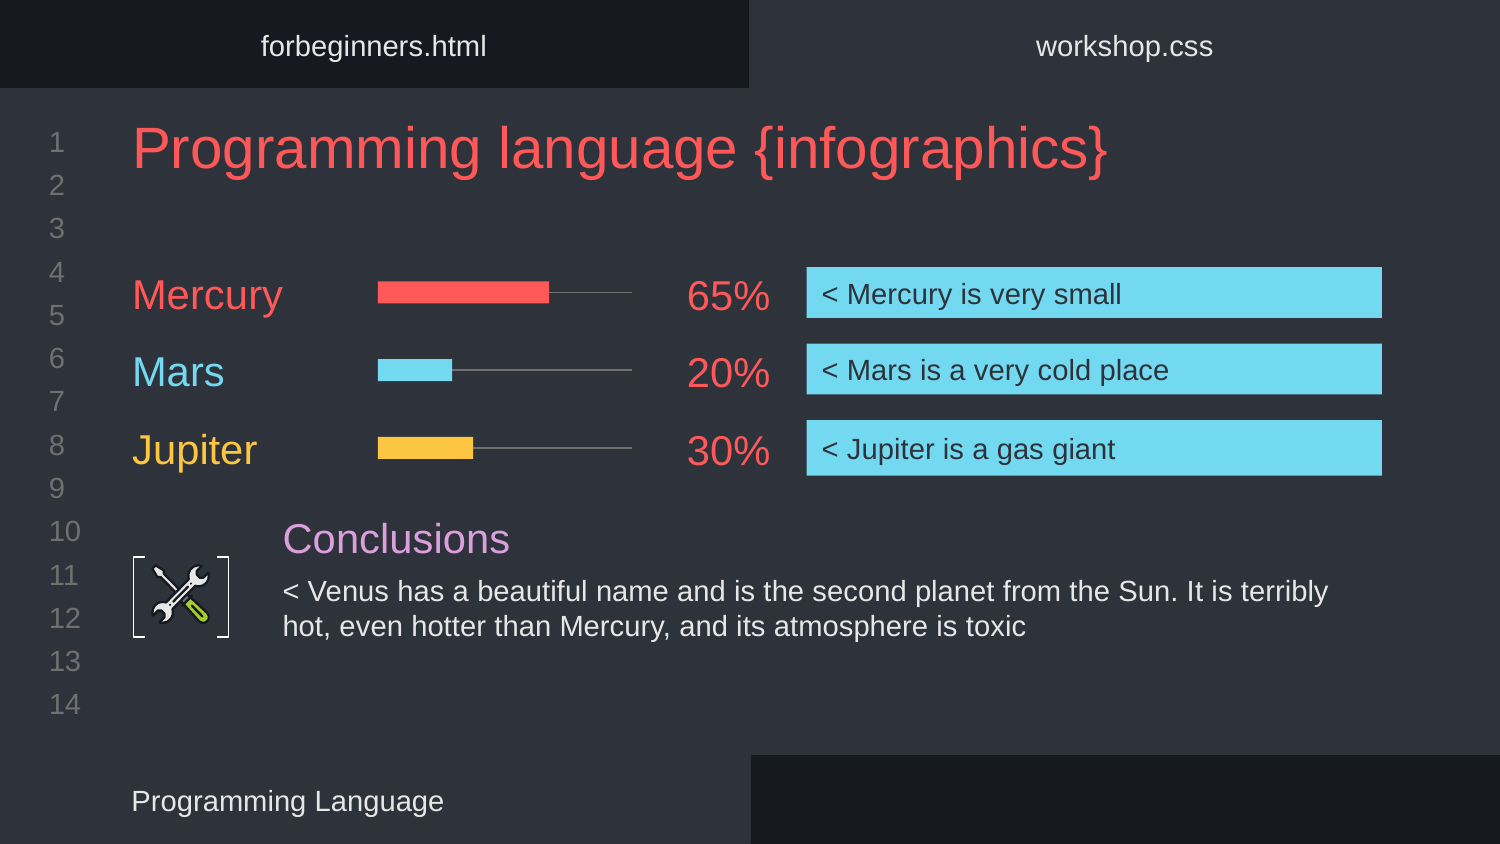

forbeginners.html
workshop.css
# Programming language {infographics}
Mercury
65%
< Mercury is very small

Mars
20%
< Mars is a very cold place

Jupiter
30%
< Jupiter is a gas giant

Conclusions

< Venus has a beautiful name and is the second planet from the Sun. It is terribly hot, even hotter than Mercury, and its atmosphere is toxic

Programming Language